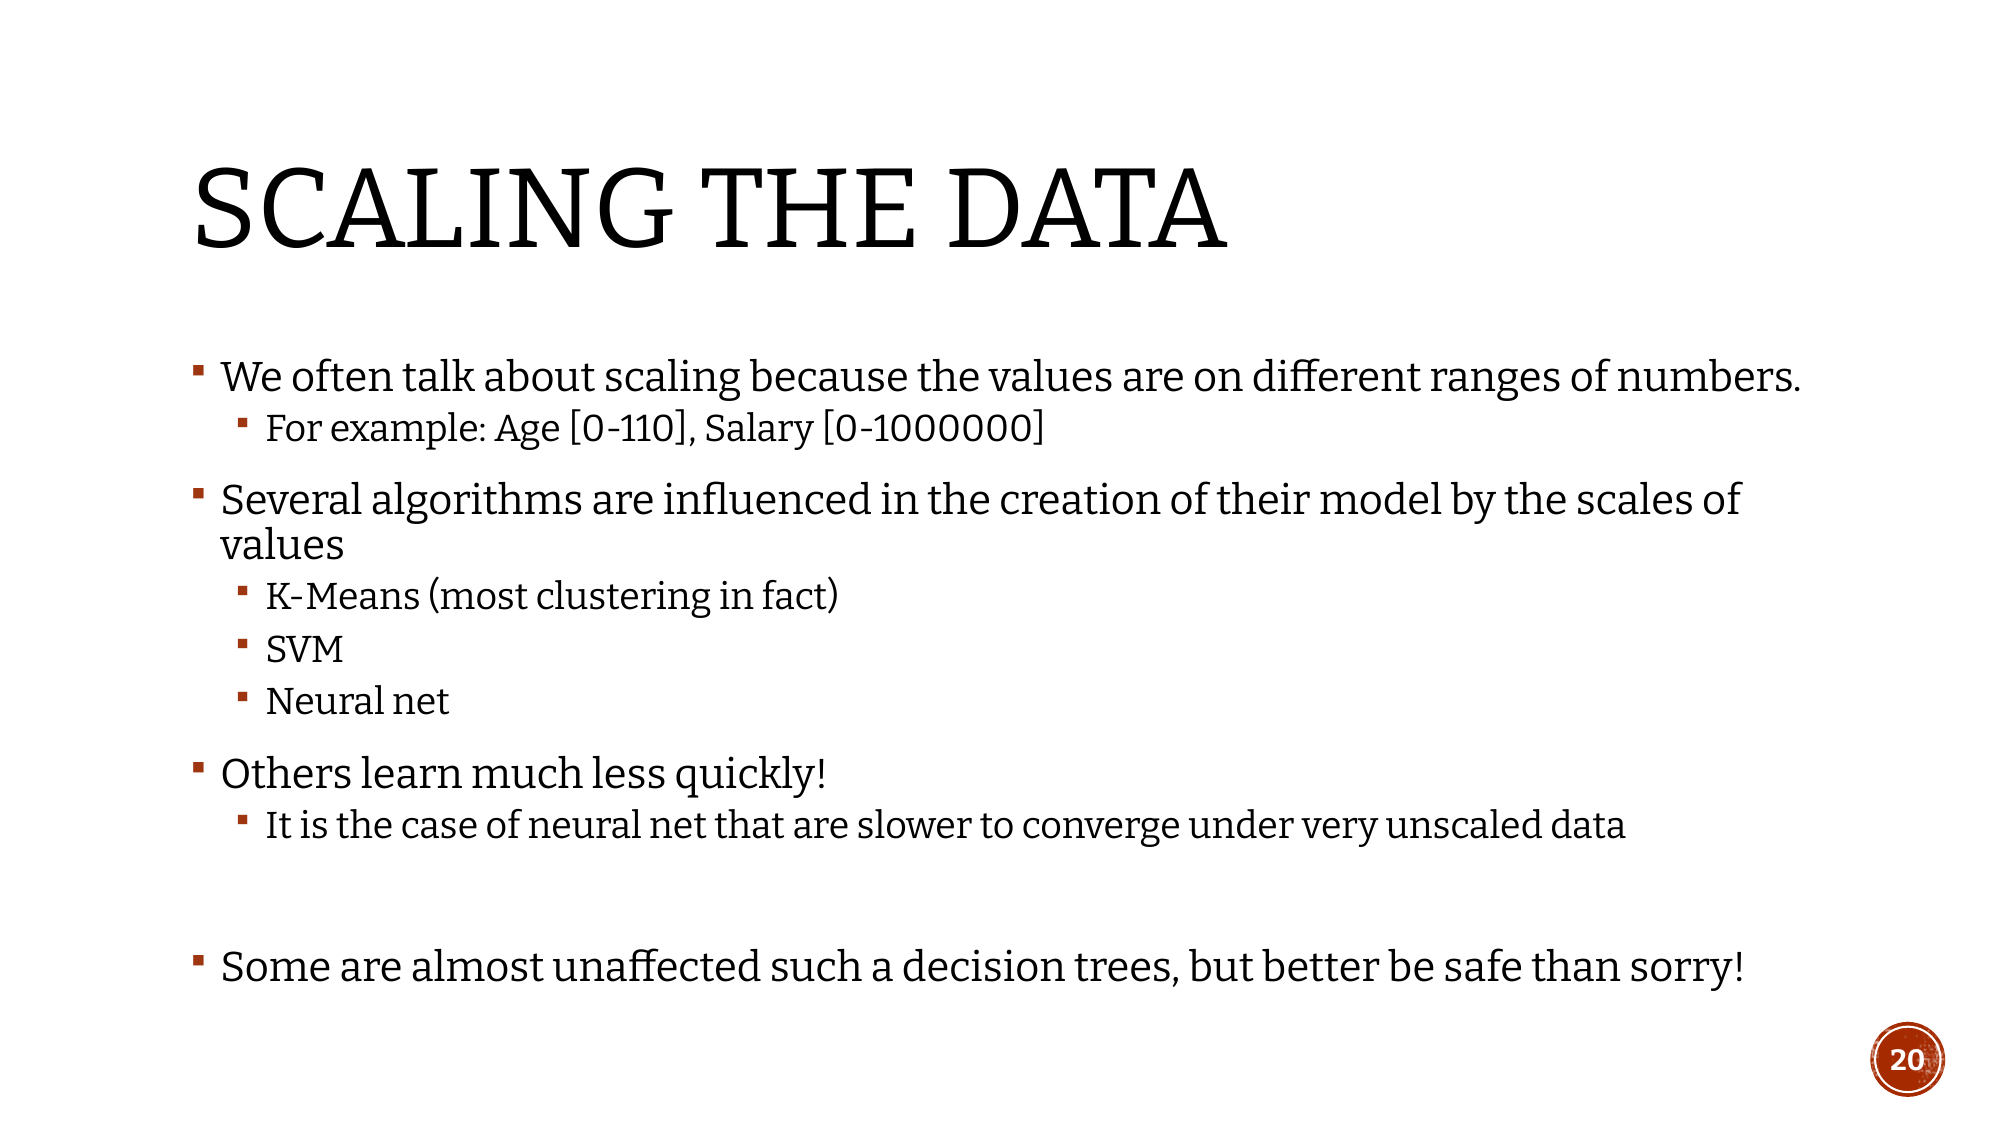

# Scaling the data
We often talk about scaling because the values are on different ranges of numbers.
For example: Age [0-110], Salary [0-1000000]
Several algorithms are influenced in the creation of their model by the scales of values
K-Means (most clustering in fact)
SVM
Neural net
Others learn much less quickly!
It is the case of neural net that are slower to converge under very unscaled data

Some are almost unaffected such a decision trees, but better be safe than sorry!
20
20